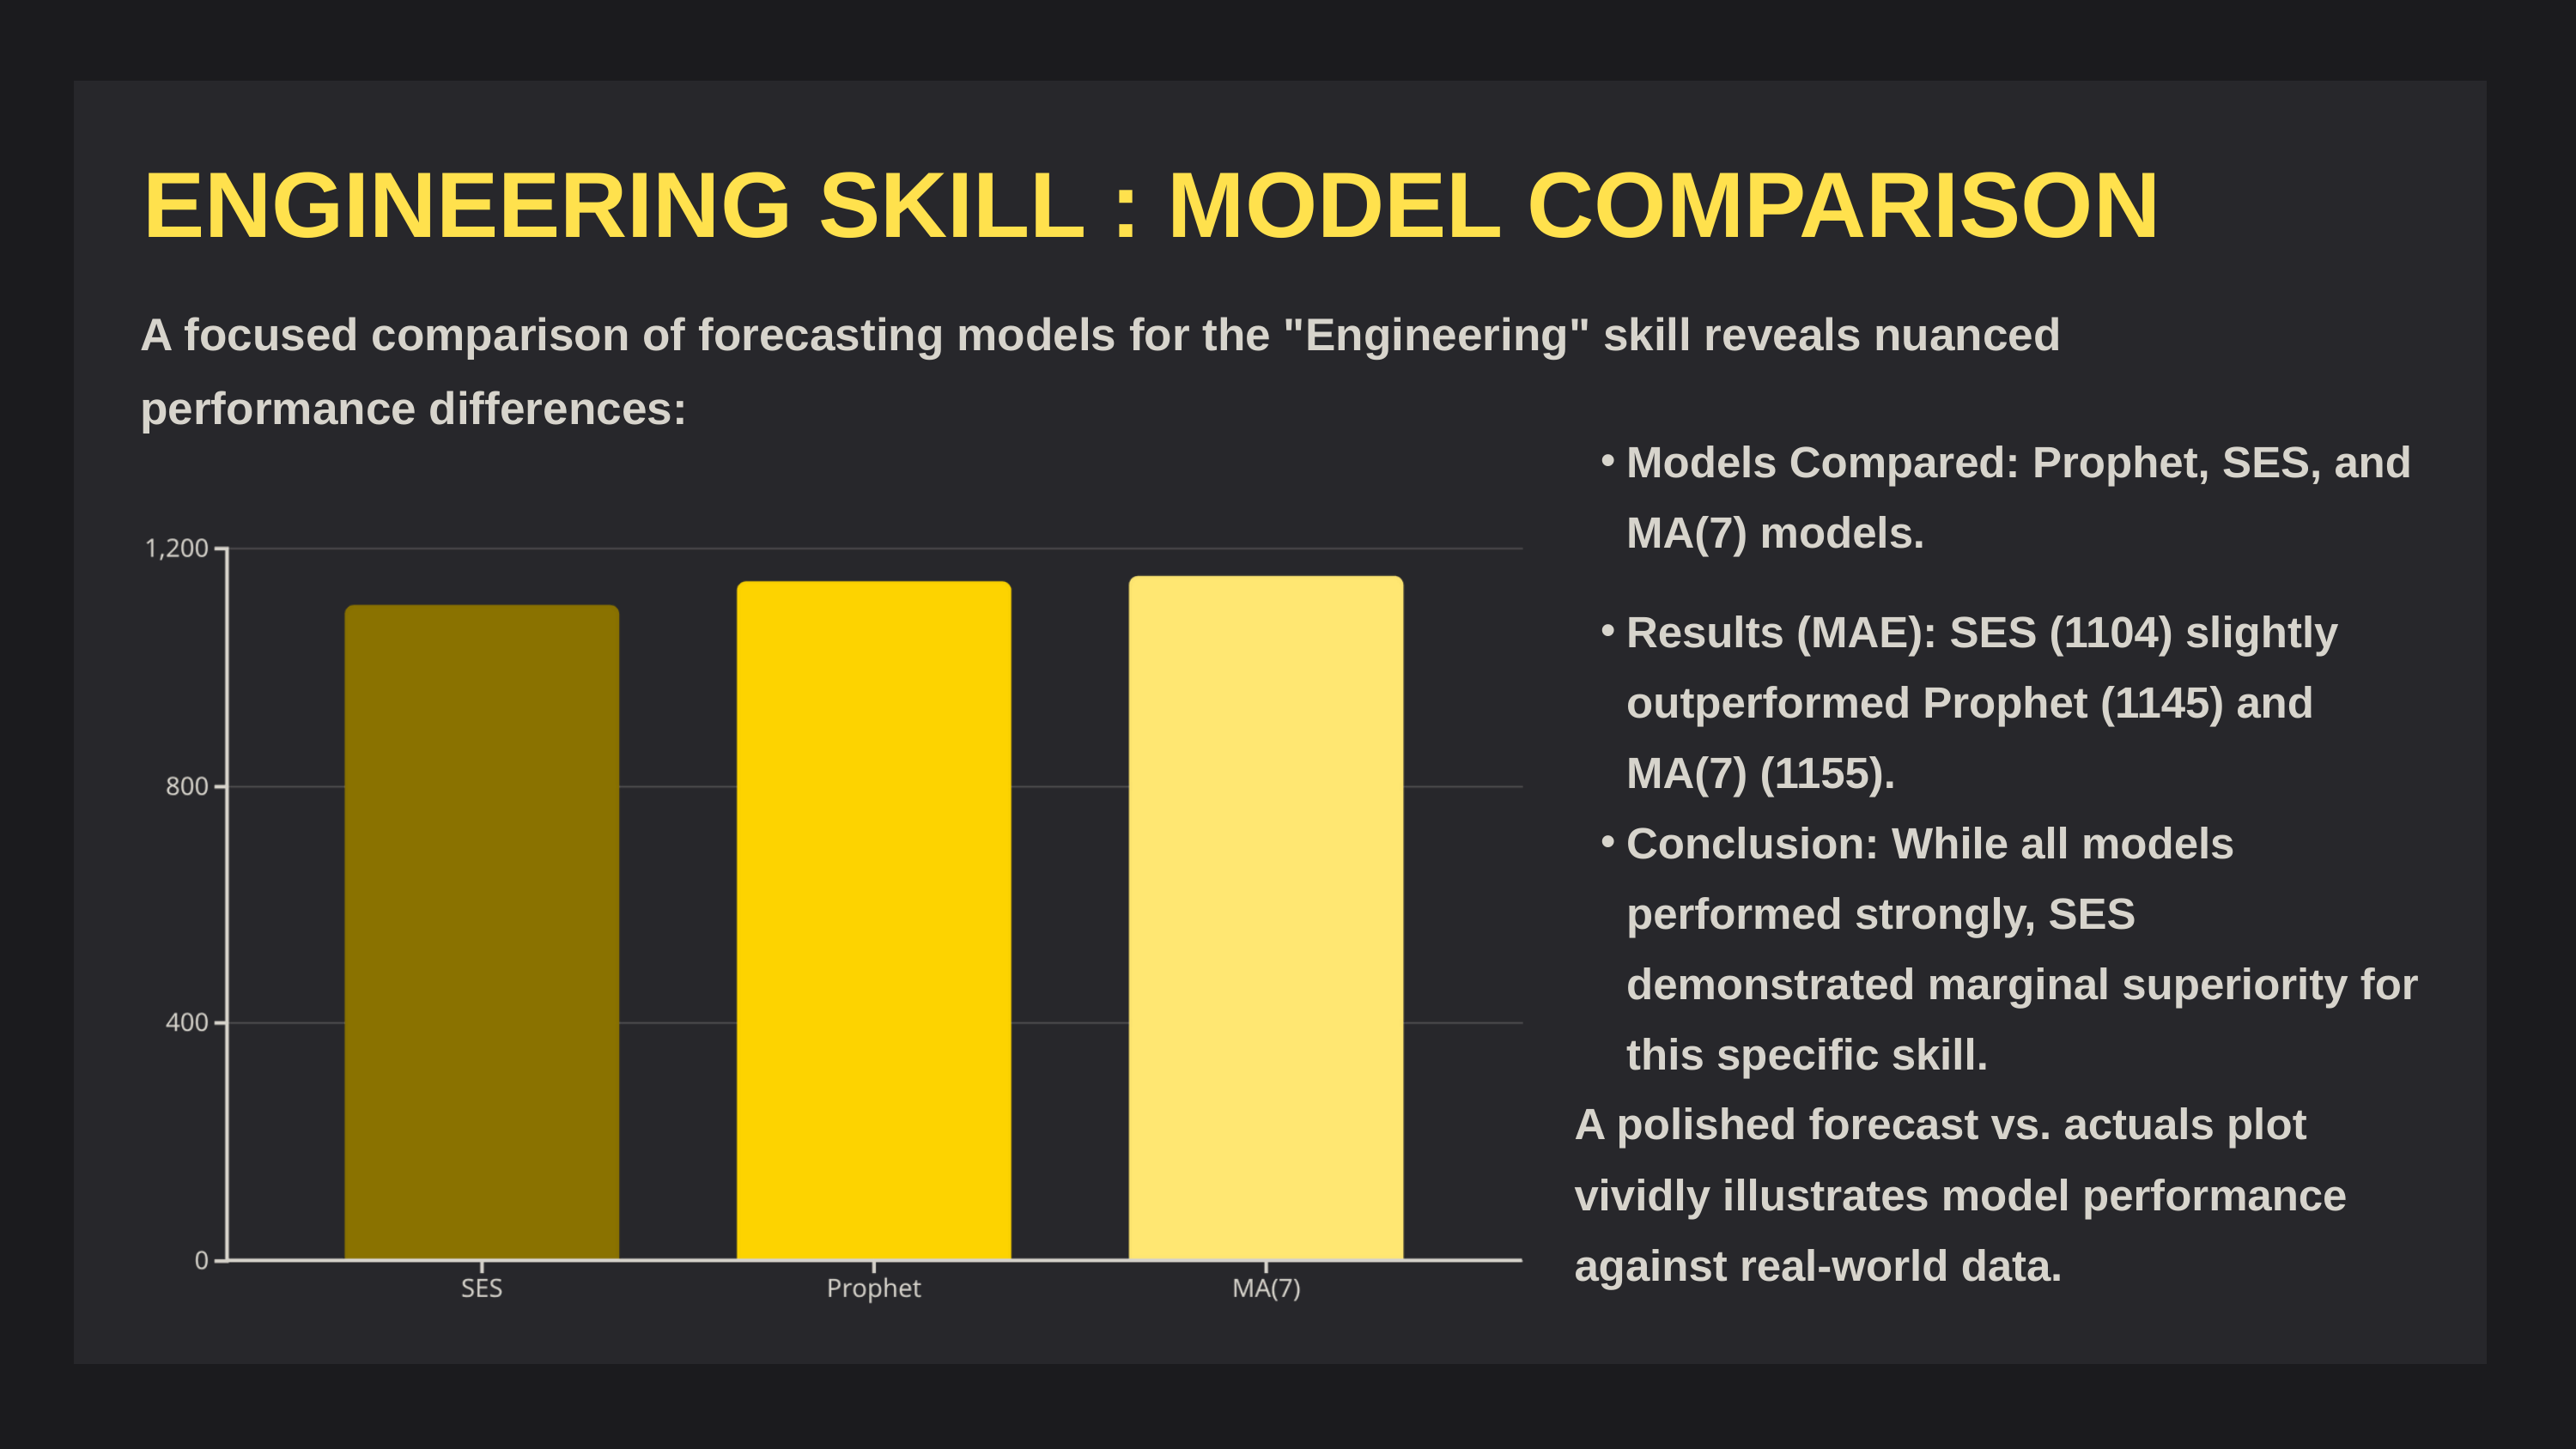

ENGINEERING SKILL : MODEL COMPARISON
A focused comparison of forecasting models for the "Engineering" skill reveals nuanced performance differences:
Models Compared: Prophet, SES, and MA(7) models.

Results (MAE): SES (1104) slightly outperformed Prophet (1145) and MA(7) (1155).
Conclusion: While all models performed strongly, SES demonstrated marginal superiority for this specific skill.
A polished forecast vs. actuals plot vividly illustrates model performance against real-world data.